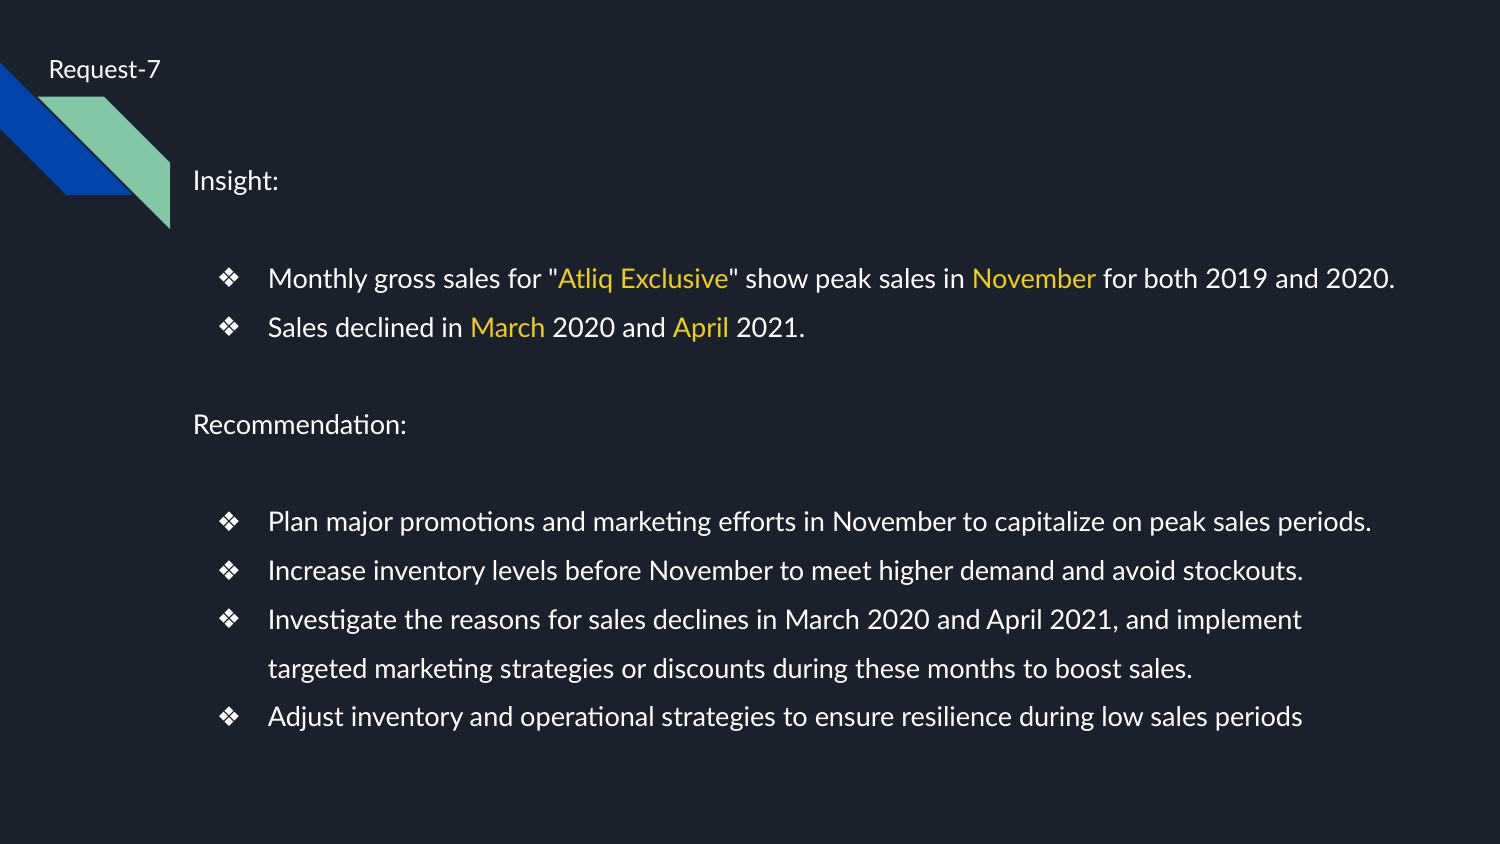

Request-7
Insight:

Monthly gross sales for "Atliq Exclusive" show peak sales in November for both 2019 and 2020.
Sales declined in March 2020 and April 2021.

Recommendation:

Plan major promotions and marketing efforts in November to capitalize on peak sales periods.
Increase inventory levels before November to meet higher demand and avoid stockouts.
Investigate the reasons for sales declines in March 2020 and April 2021, and implement targeted marketing strategies or discounts during these months to boost sales.
Adjust inventory and operational strategies to ensure resilience during low sales periods